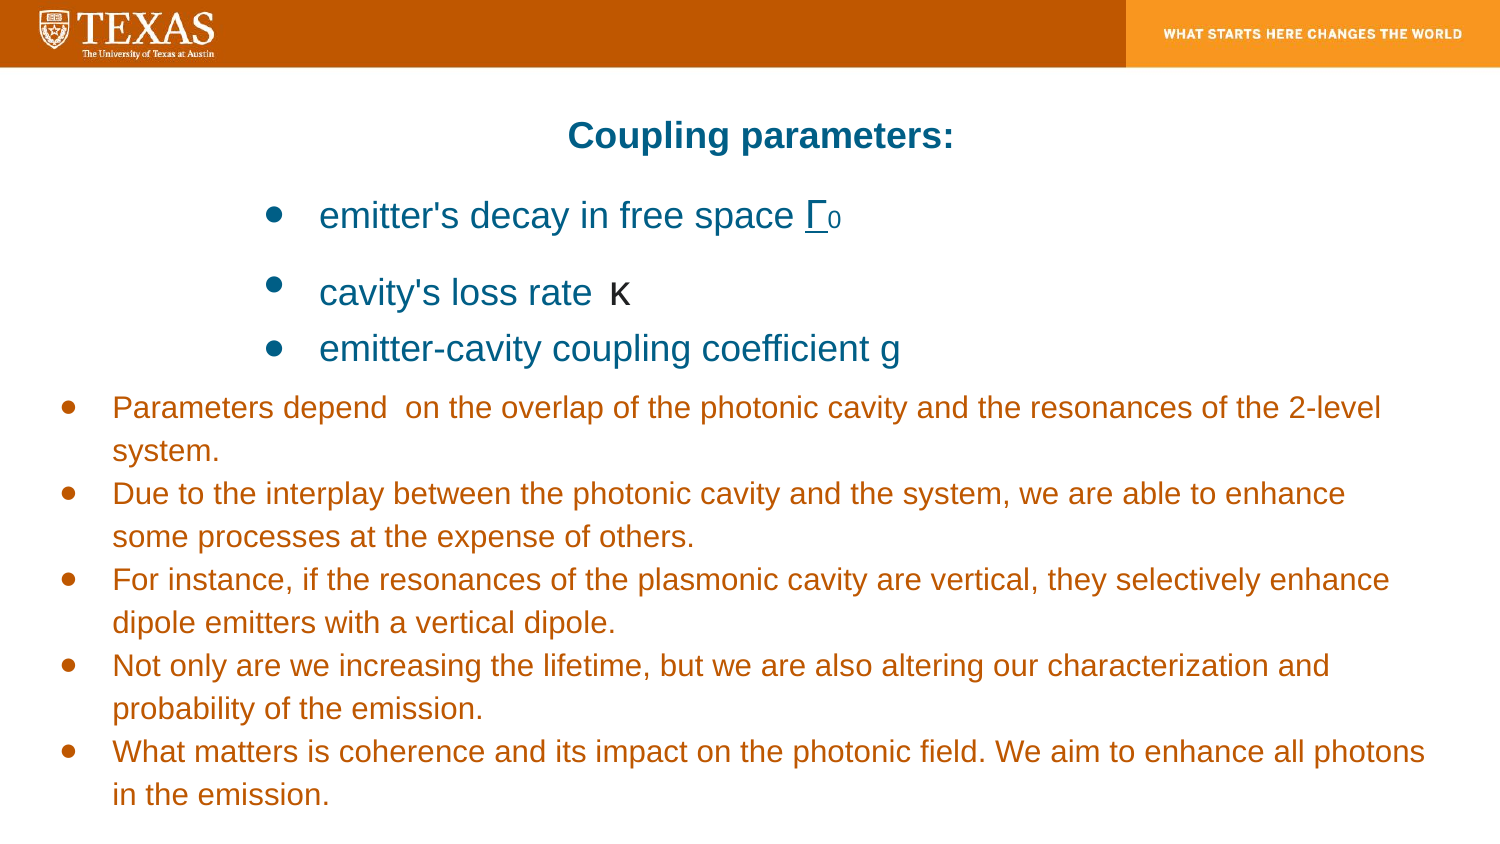

Coupling parameters:
emitter's decay in free space Γ0
cavity's loss rate κ
emitter-cavity coupling coefficient g
Parameters depend  on the overlap of the photonic cavity and the resonances of the 2-level system.
Due to the interplay between the photonic cavity and the system, we are able to enhance some processes at the expense of others.
For instance, if the resonances of the plasmonic cavity are vertical, they selectively enhance dipole emitters with a vertical dipole.
Not only are we increasing the lifetime, but we are also altering our characterization and probability of the emission.
What matters is coherence and its impact on the photonic field. We aim to enhance all photons in the emission.